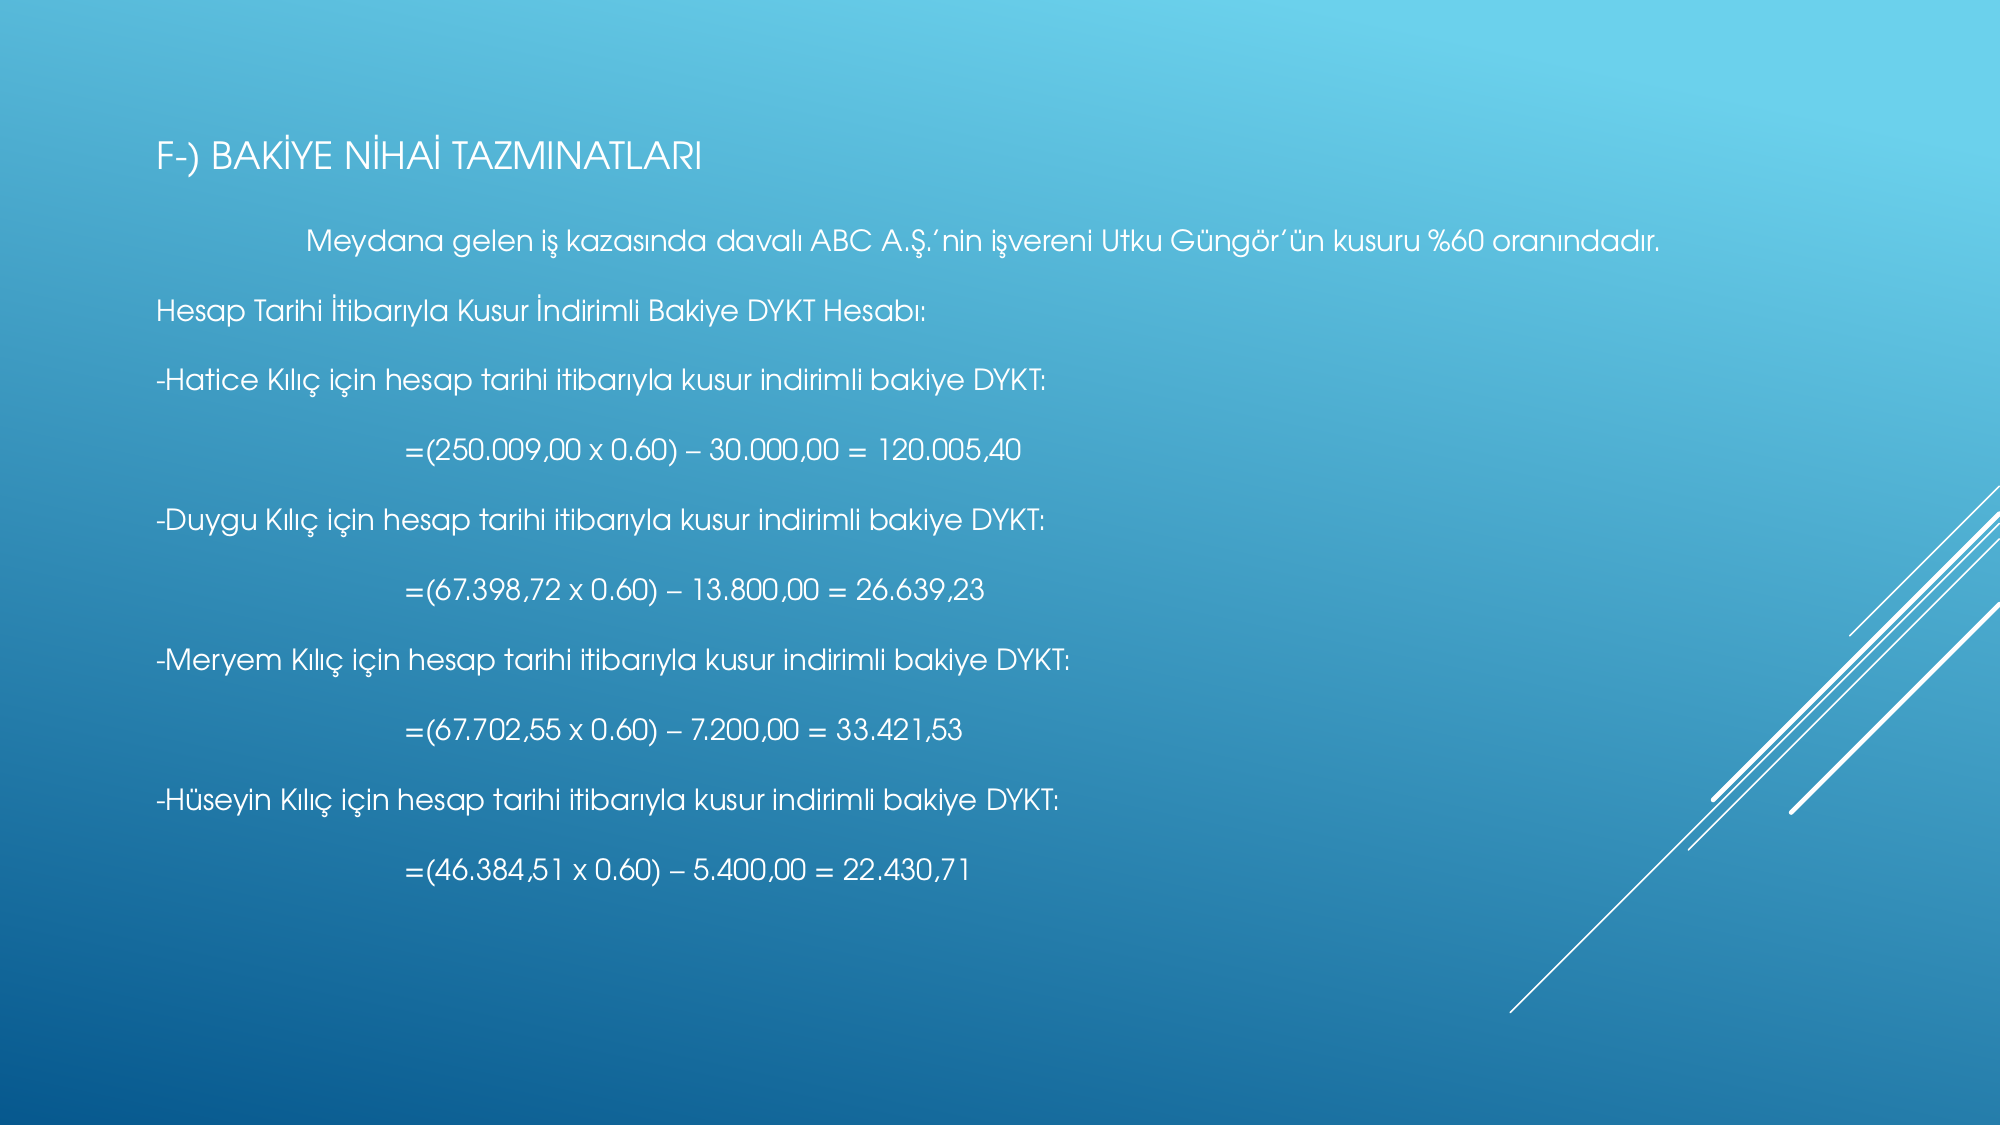

F-) BAKİYE NİHAİ TAZMINATLARI

	Meydana gelen iş kazasında davalı ABC A.Ş.’nin işvereni Utku Güngör’ün kusuru %60 oranındadır.

Hesap Tarihi İtibarıyla Kusur İndirimli Bakiye DYKT Hesabı:

-Hatice Kılıç için hesap tarihi itibarıyla kusur indirimli bakiye DYKT:

                               =(250.009,00 x 0.60) – 30.000,00 = 120.005,40

-Duygu Kılıç için hesap tarihi itibarıyla kusur indirimli bakiye DYKT:

                               =(67.398,72 x 0.60) – 13.800,00 = 26.639,23

-Meryem Kılıç için hesap tarihi itibarıyla kusur indirimli bakiye DYKT:

                               =(67.702,55 x 0.60) – 7.200,00 = 33.421,53

-Hüseyin Kılıç için hesap tarihi itibarıyla kusur indirimli bakiye DYKT:

                               =(46.384,51 x 0.60) – 5.400,00 = 22.430,71